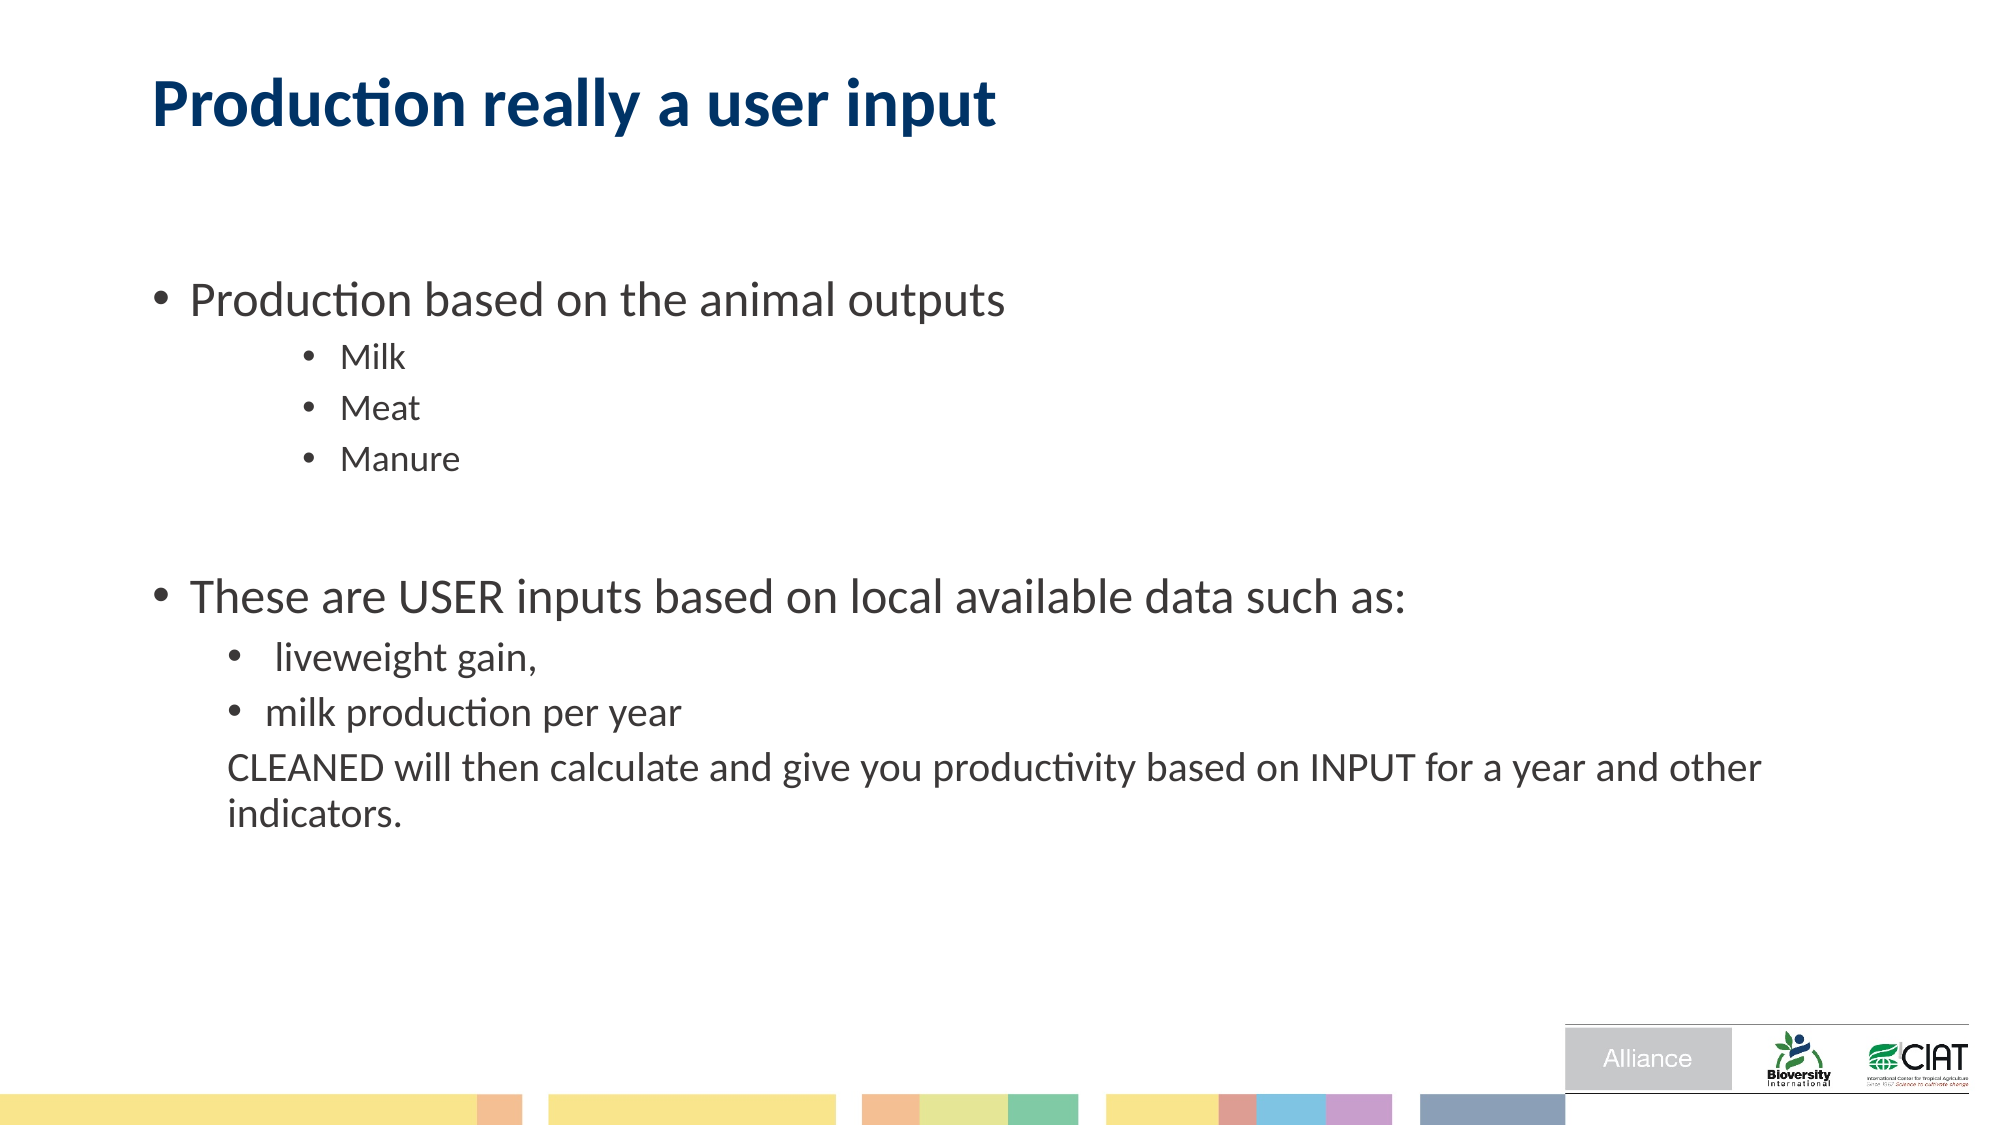

# Production really a user input
Production based on the animal outputs
Milk
Meat
Manure

These are USER inputs based on local available data such as:
 liveweight gain,
milk production per year
CLEANED will then calculate and give you productivity based on INPUT for a year and other indicators.